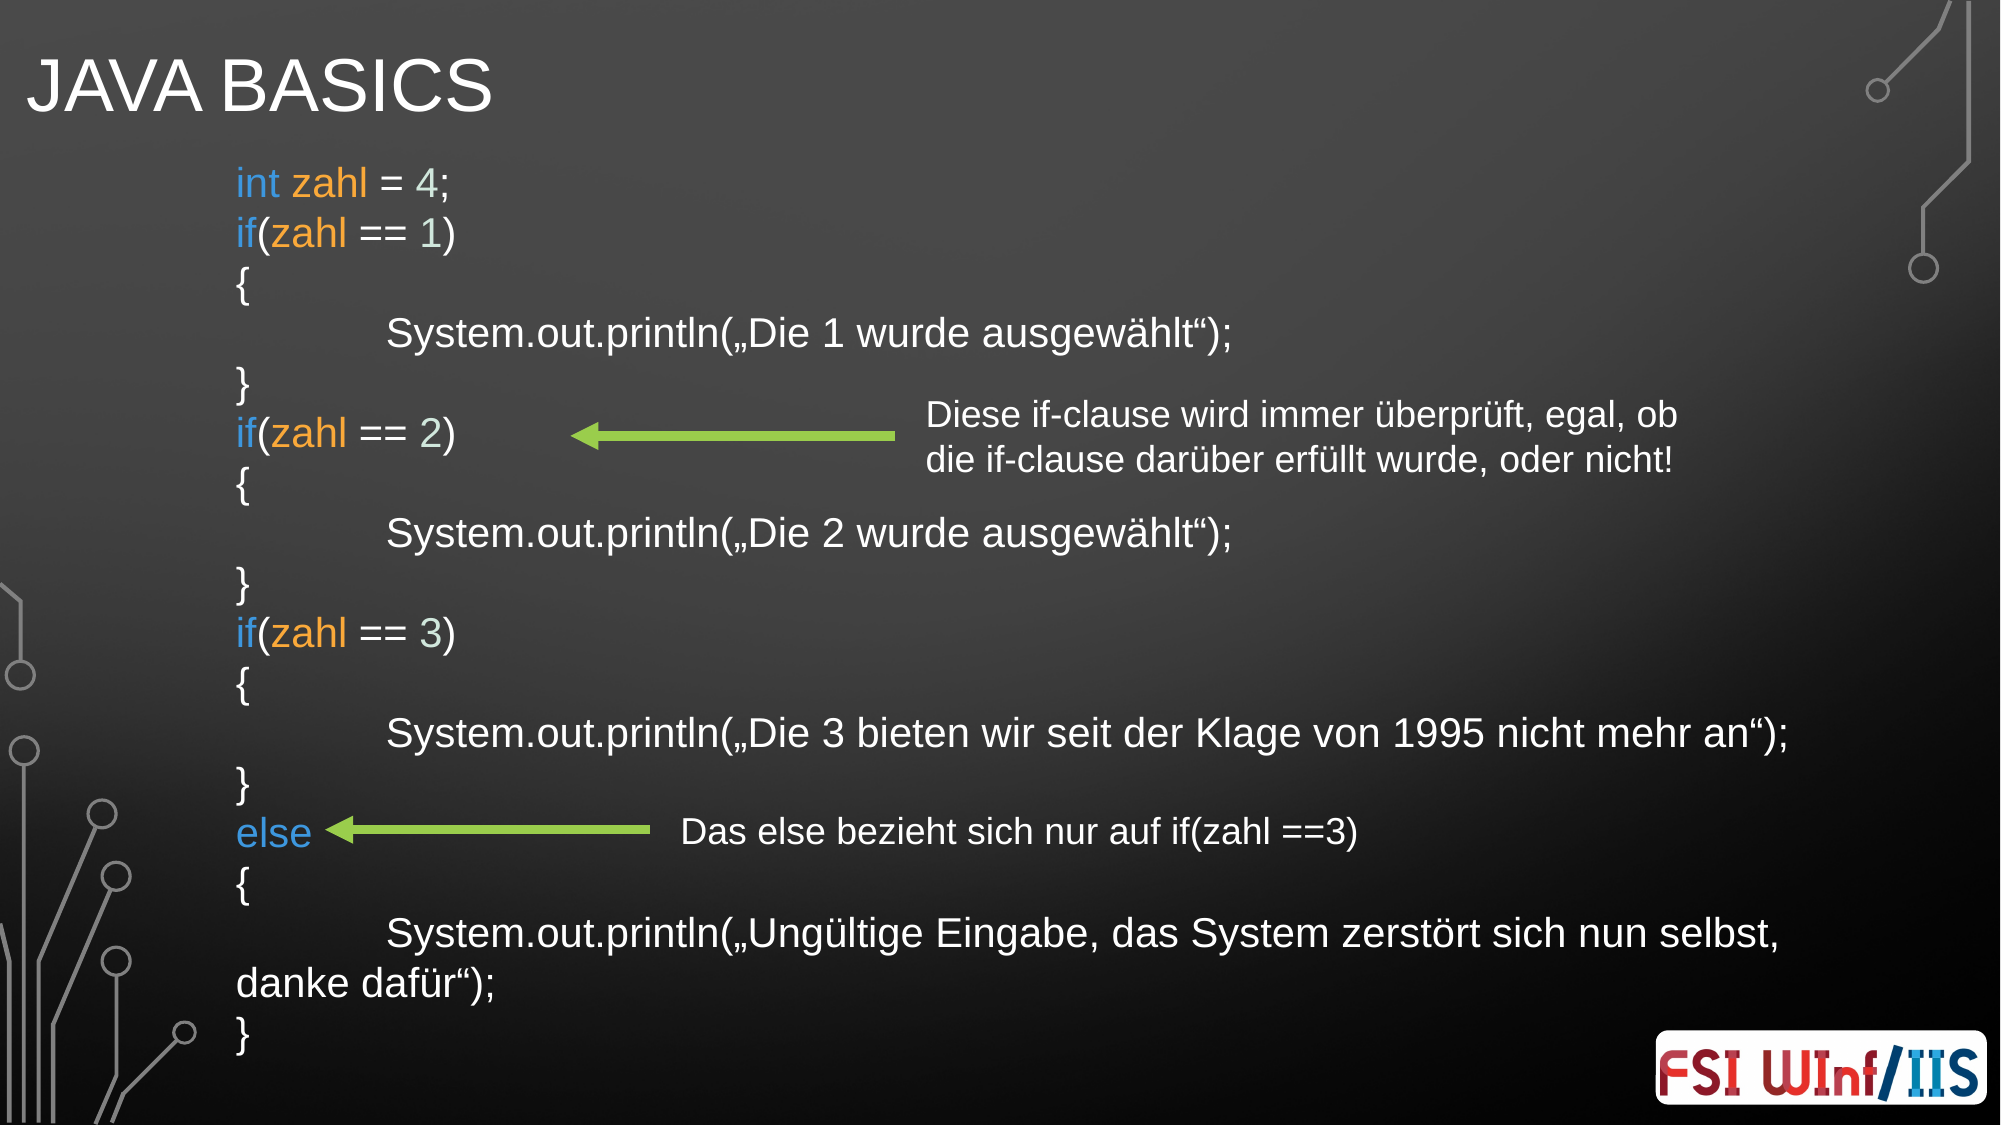

# Java Basics
int zahl = 4;
if(zahl == 1)
{
	System.out.println(„Die 1 wurde ausgewählt“);
}
if(zahl == 2)
{
	System.out.println(„Die 2 wurde ausgewählt“);
}
if(zahl == 3)
{
	System.out.println(„Die 3 bieten wir seit der Klage von 1995 nicht mehr an“);
}
else
{
	System.out.println(„Ungültige Eingabe, das System zerstört sich nun selbst, danke dafür“);
}
Diese if-clause wird immer überprüft, egal, ob die if-clause darüber erfüllt wurde, oder nicht!
Das else bezieht sich nur auf if(zahl ==3)